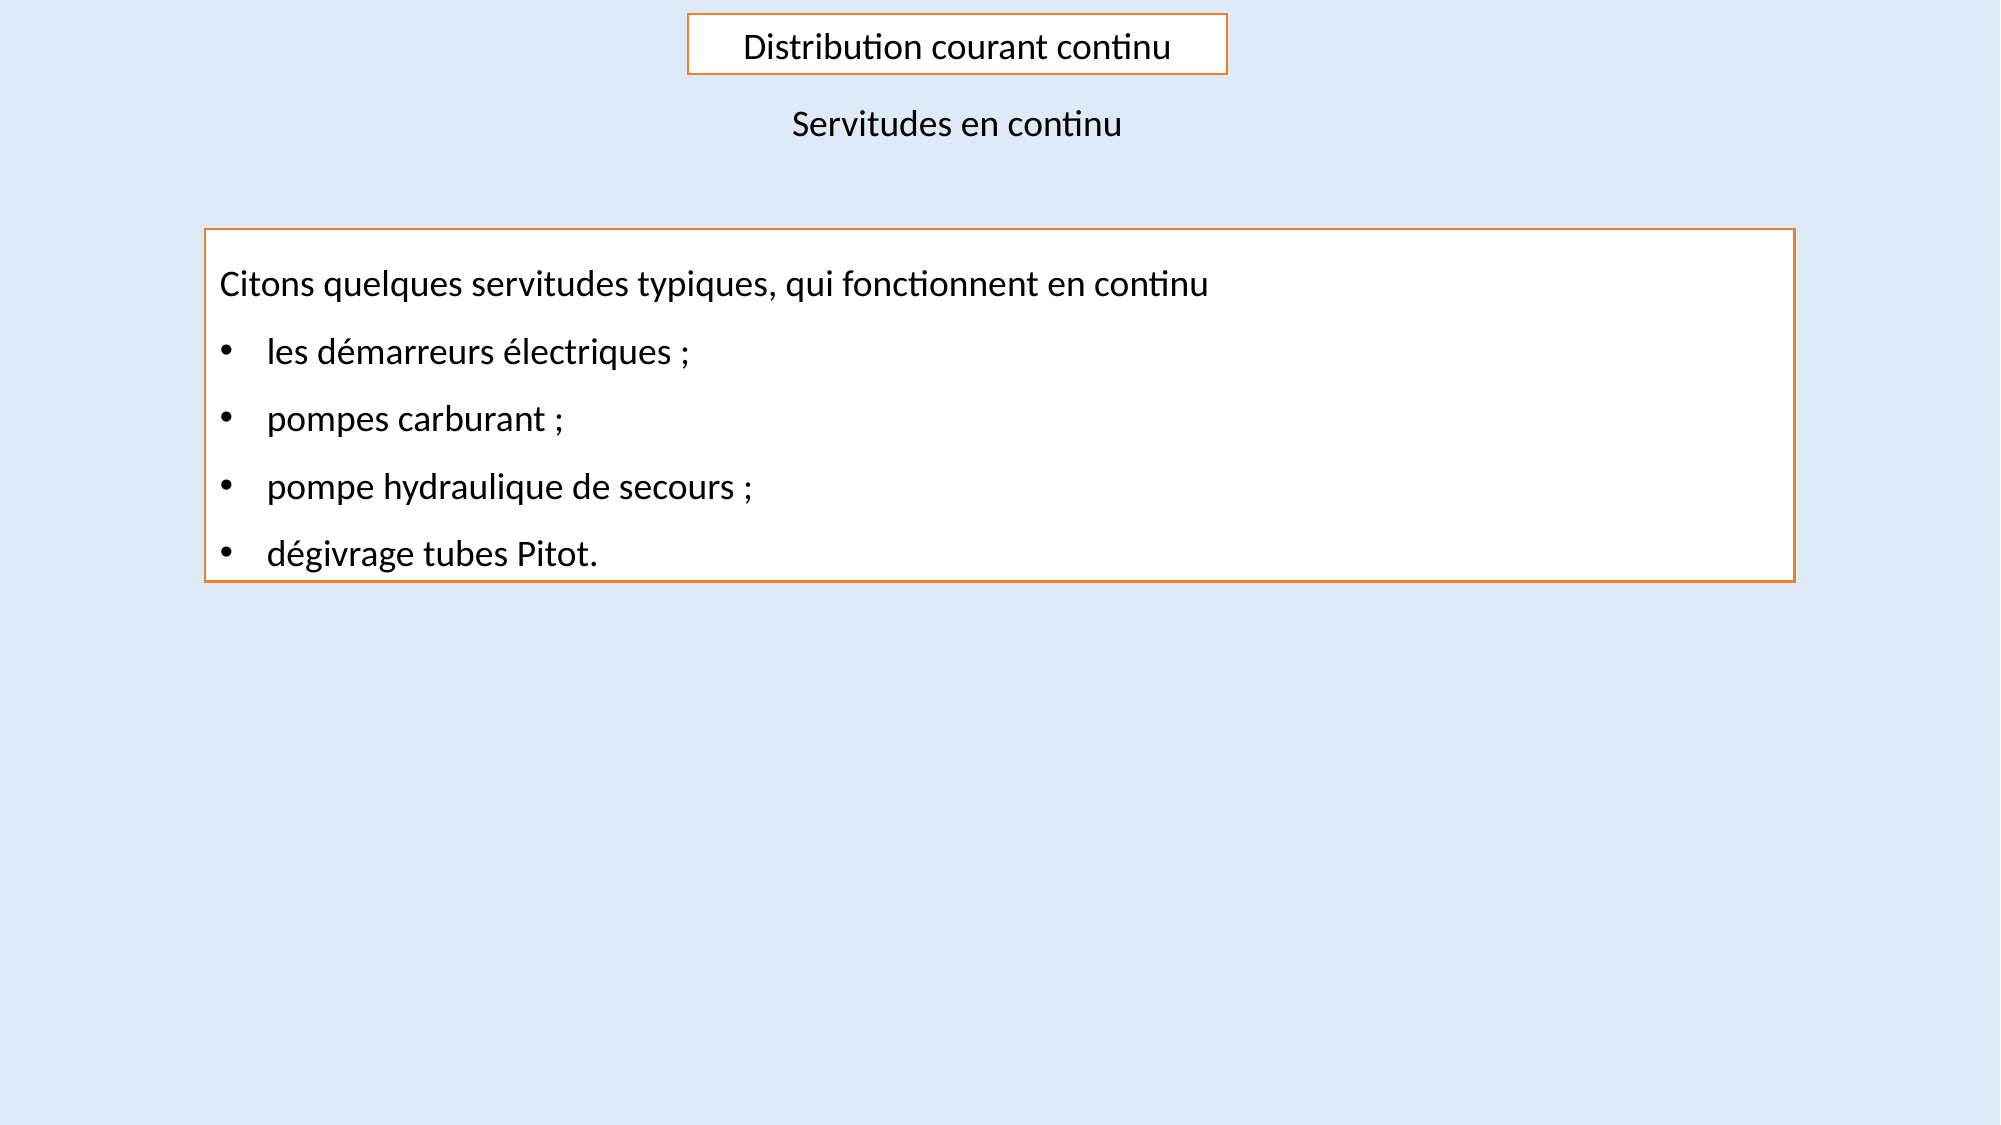

Distribution courant continu
Servitudes en continu
Citons quelques servitudes typiques, qui fonctionnent en continu
les démarreurs électriques ;
pompes carburant ;
pompe hydraulique de secours ;
dégivrage tubes Pitot.